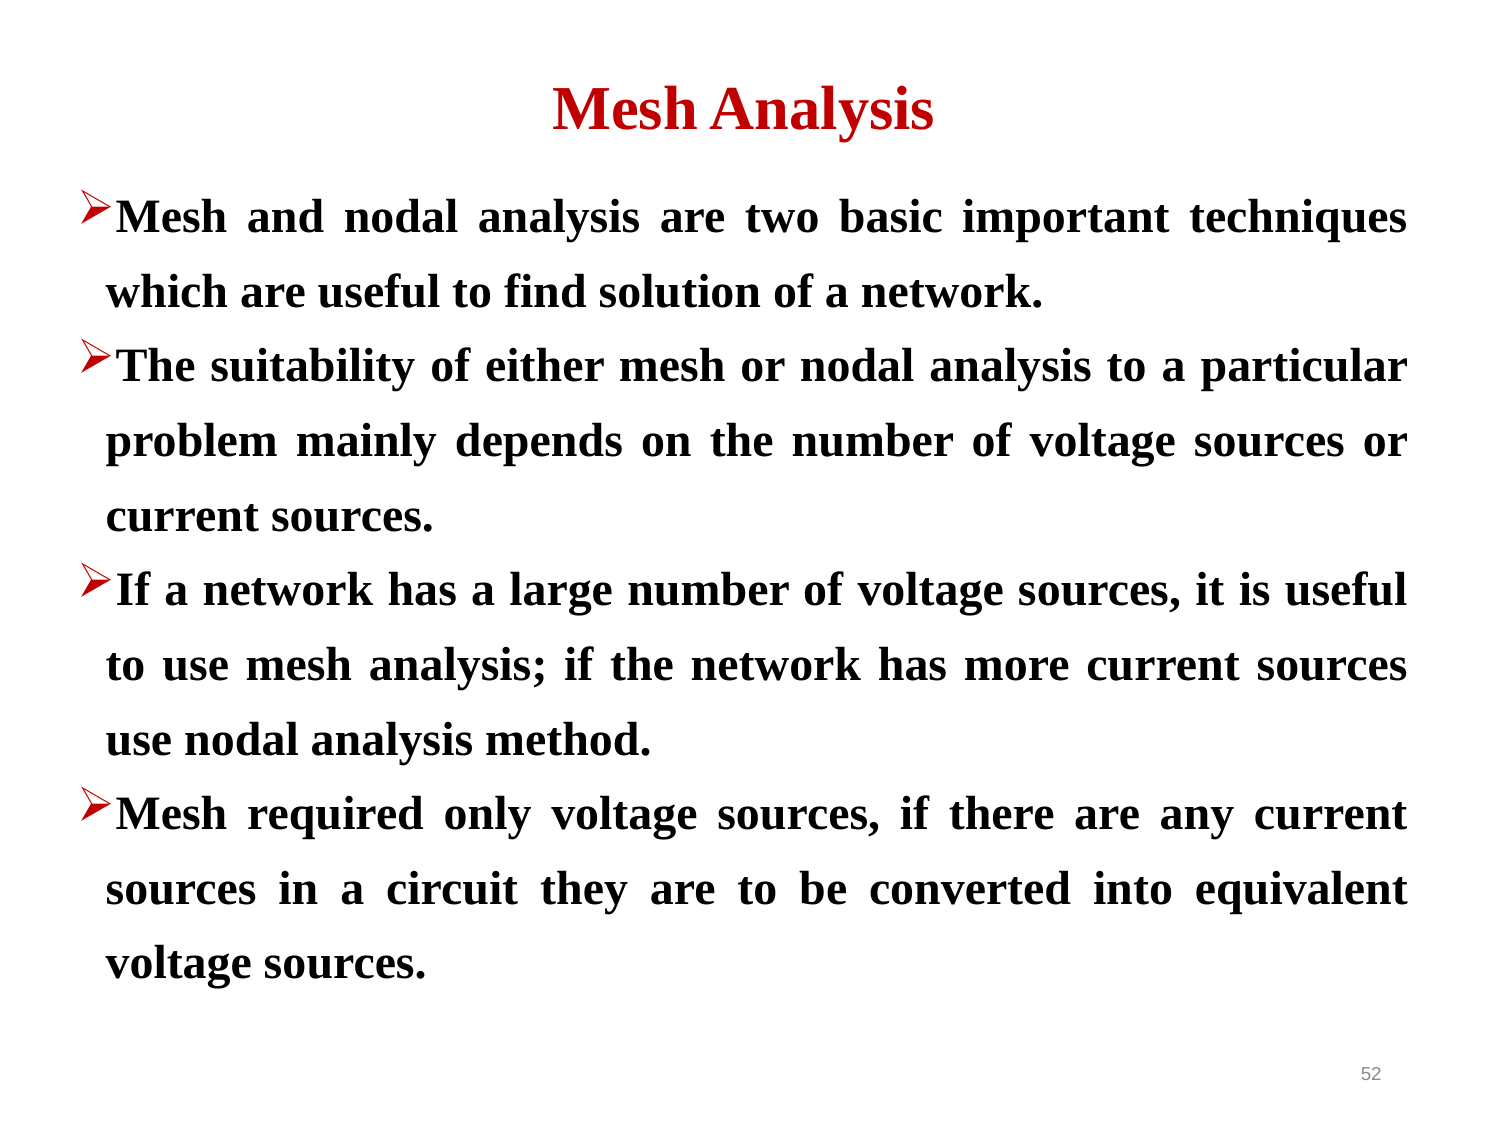

Mesh Analysis
Mesh and nodal analysis are two basic important techniques which are useful to find solution of a network.
The suitability of either mesh or nodal analysis to a particular problem mainly depends on the number of voltage sources or current sources.
If a network has a large number of voltage sources, it is useful to use mesh analysis; if the network has more current sources use nodal analysis method.
Mesh required only voltage sources, if there are any current sources in a circuit they are to be converted into equivalent voltage sources.

52